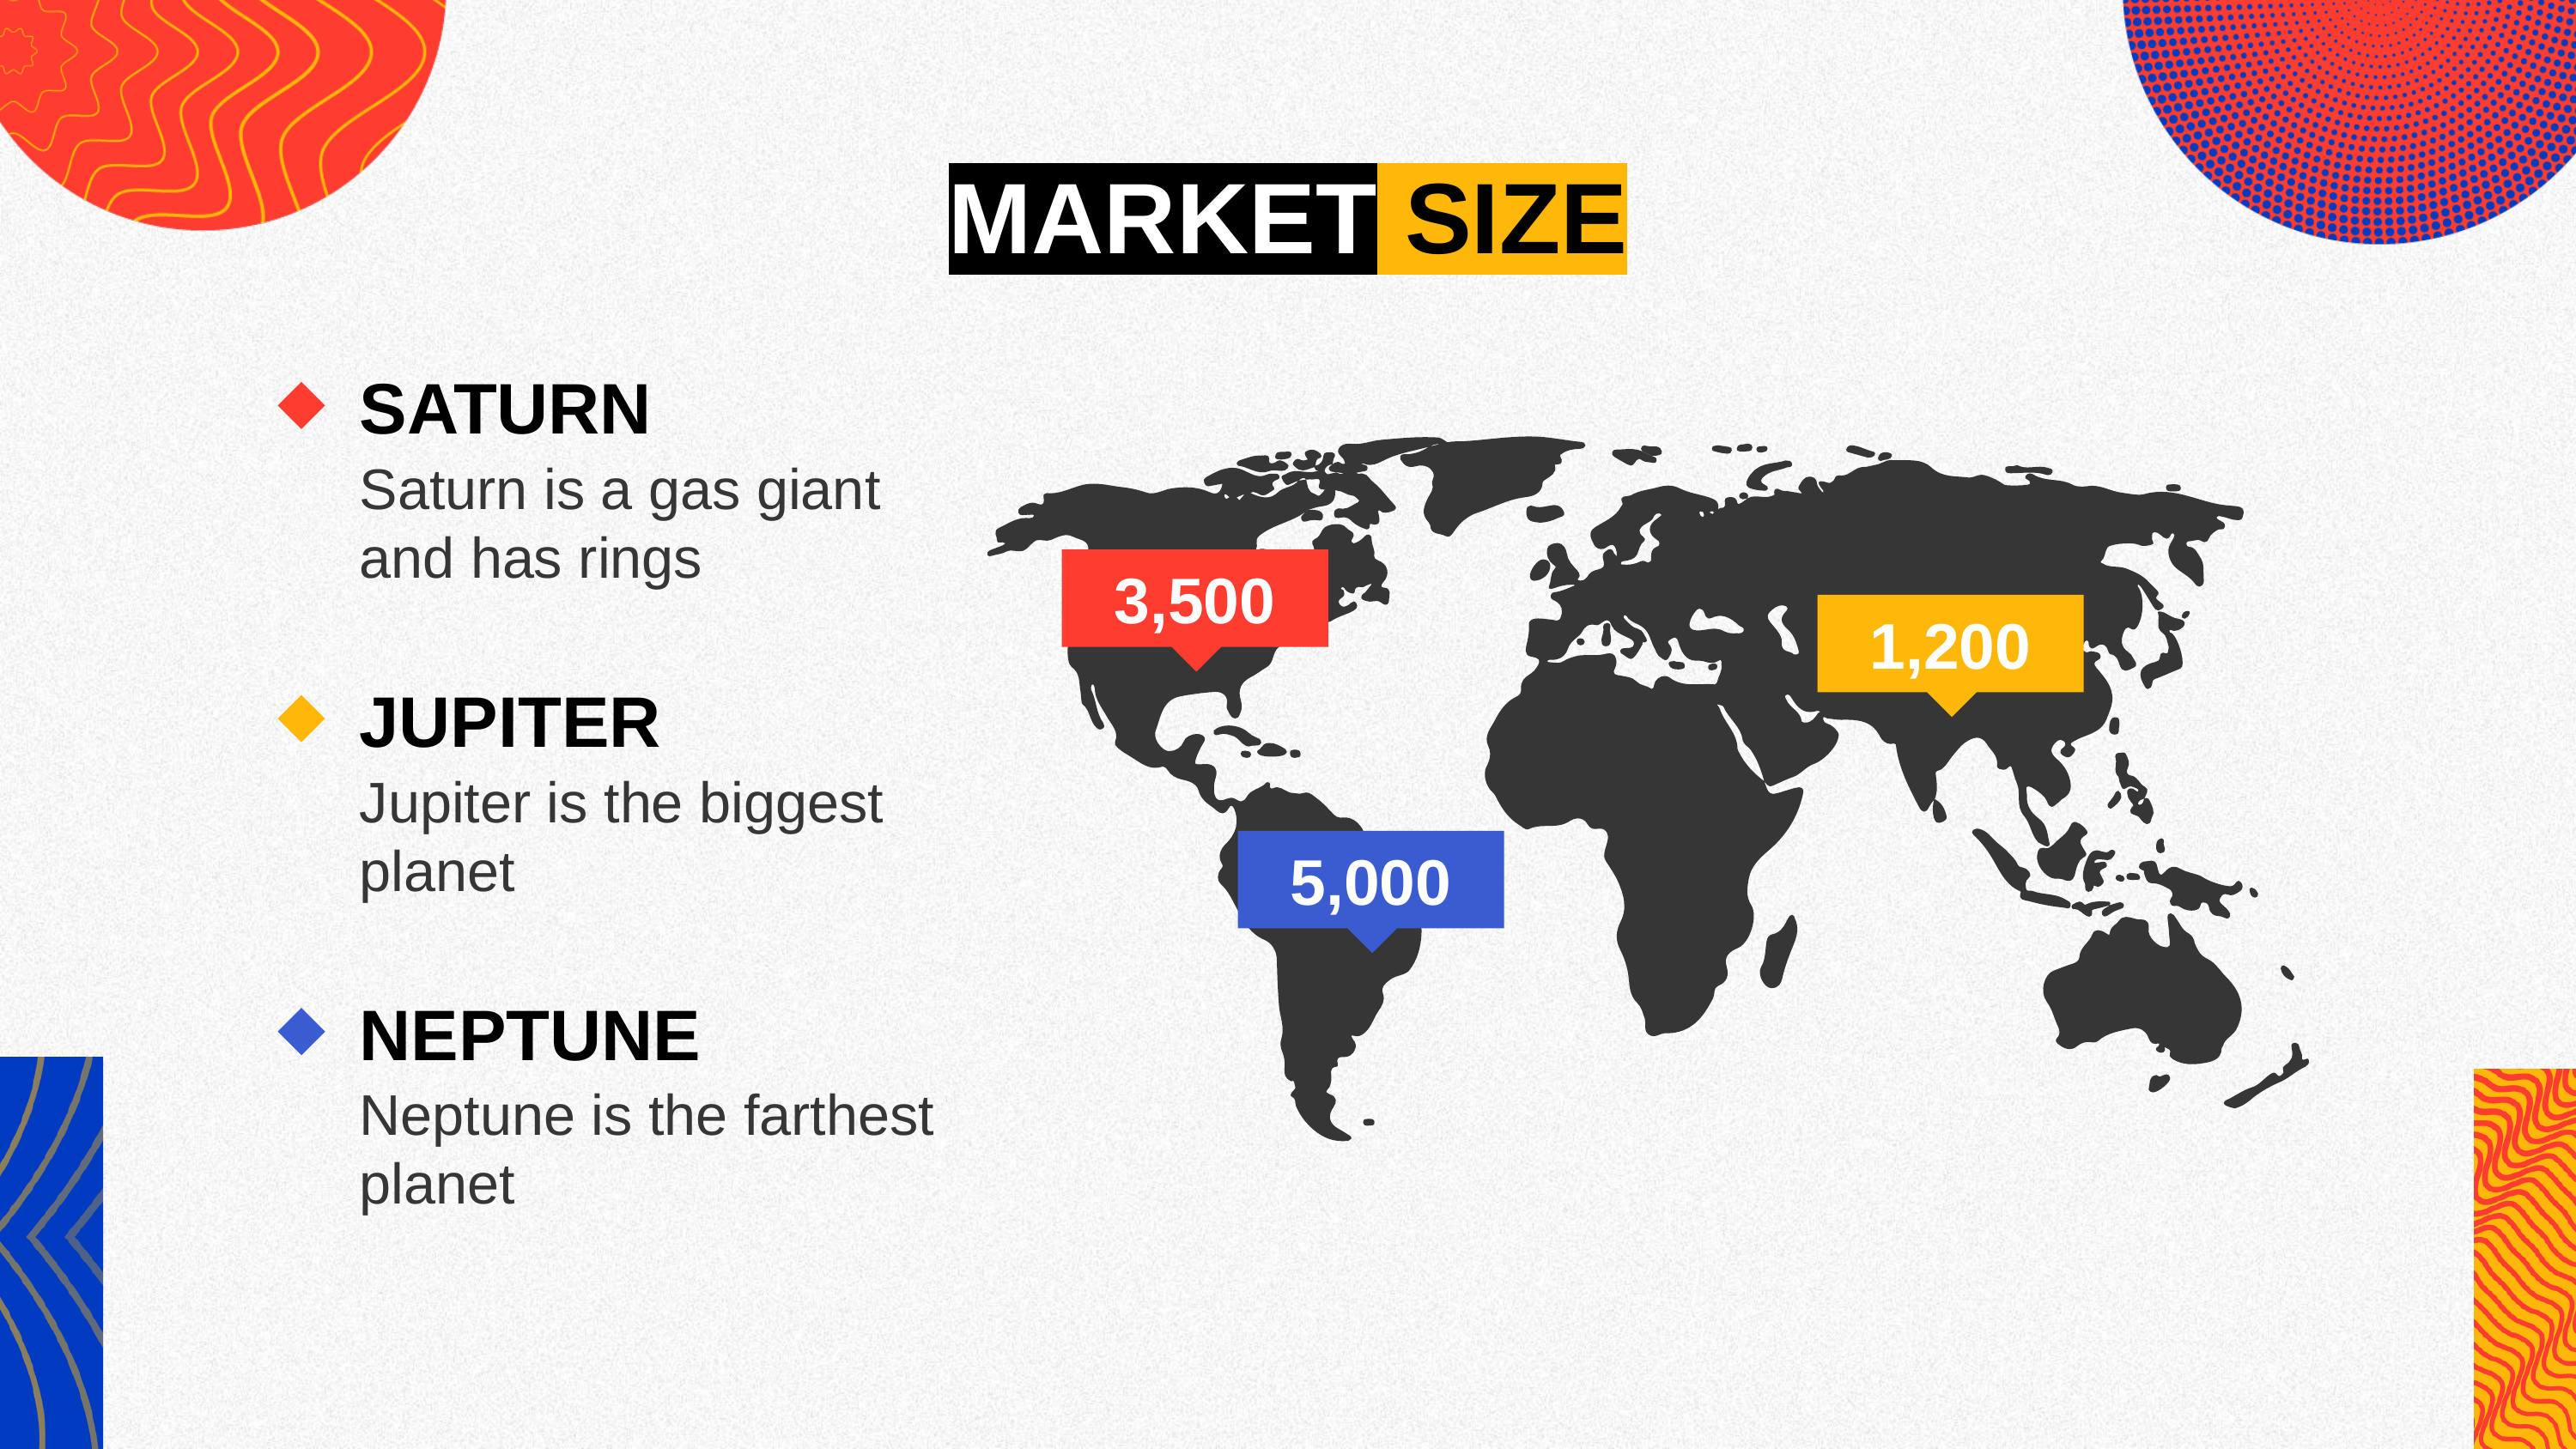

# MARKET SIZE
SATURN

Saturn is a gas giant and has rings

3,500

1,200
JUPITER

Jupiter is the biggest planet

5,000
NEPTUNE

Neptune is the farthest planet